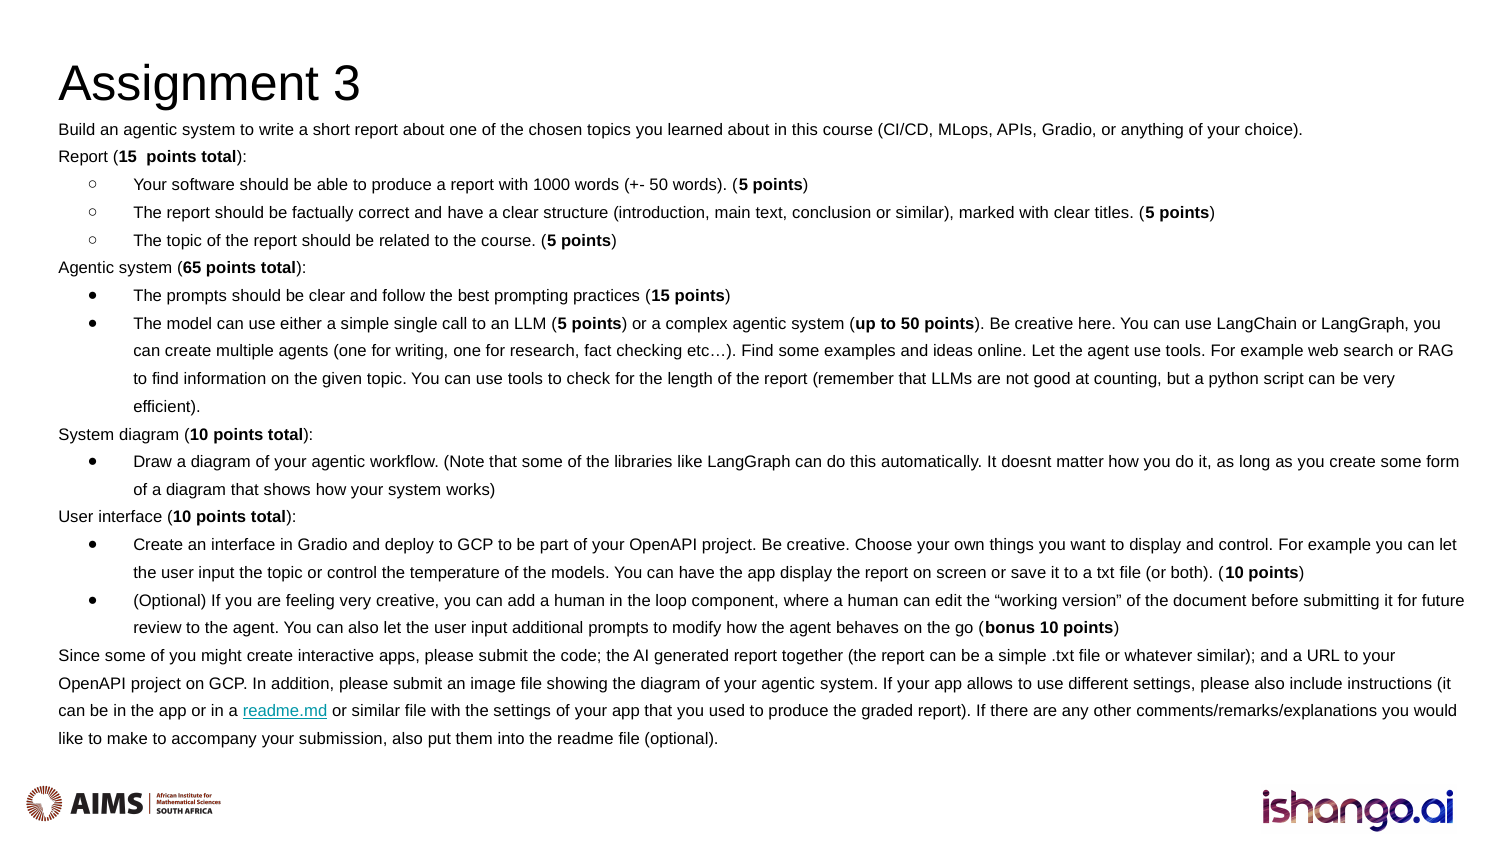

Assignment 3
Build an agentic system to write a short report about one of the chosen topics you learned about in this course (CI/CD, MLops, APIs, Gradio, or anything of your choice).
Report (15  points total):
Your software should be able to produce a report with 1000 words (+- 50 words). (5 points)
The report should be factually correct and have a clear structure (introduction, main text, conclusion or similar), marked with clear titles. (5 points)
The topic of the report should be related to the course. (5 points)
Agentic system (65 points total):
The prompts should be clear and follow the best prompting practices (15 points)
The model can use either a simple single call to an LLM (5 points) or a complex agentic system (up to 50 points). Be creative here. You can use LangChain or LangGraph, you can create multiple agents (one for writing, one for research, fact checking etc…). Find some examples and ideas online. Let the agent use tools. For example web search or RAG to find information on the given topic. You can use tools to check for the length of the report (remember that LLMs are not good at counting, but a python script can be very efficient).
System diagram (10 points total):
Draw a diagram of your agentic workflow. (Note that some of the libraries like LangGraph can do this automatically. It doesnt matter how you do it, as long as you create some form of a diagram that shows how your system works)
User interface (10 points total):
Create an interface in Gradio and deploy to GCP to be part of your OpenAPI project. Be creative. Choose your own things you want to display and control. For example you can let the user input the topic or control the temperature of the models. You can have the app display the report on screen or save it to a txt file (or both). (10 points)
(Optional) If you are feeling very creative, you can add a human in the loop component, where a human can edit the “working version” of the document before submitting it for future review to the agent. You can also let the user input additional prompts to modify how the agent behaves on the go (bonus 10 points)
Since some of you might create interactive apps, please submit the code; the AI generated report together (the report can be a simple .txt file or whatever similar); and a URL to your OpenAPI project on GCP. In addition, please submit an image file showing the diagram of your agentic system. If your app allows to use different settings, please also include instructions (it can be in the app or in a readme.md or similar file with the settings of your app that you used to produce the graded report). If there are any other comments/remarks/explanations you would like to make to accompany your submission, also put them into the readme file (optional).